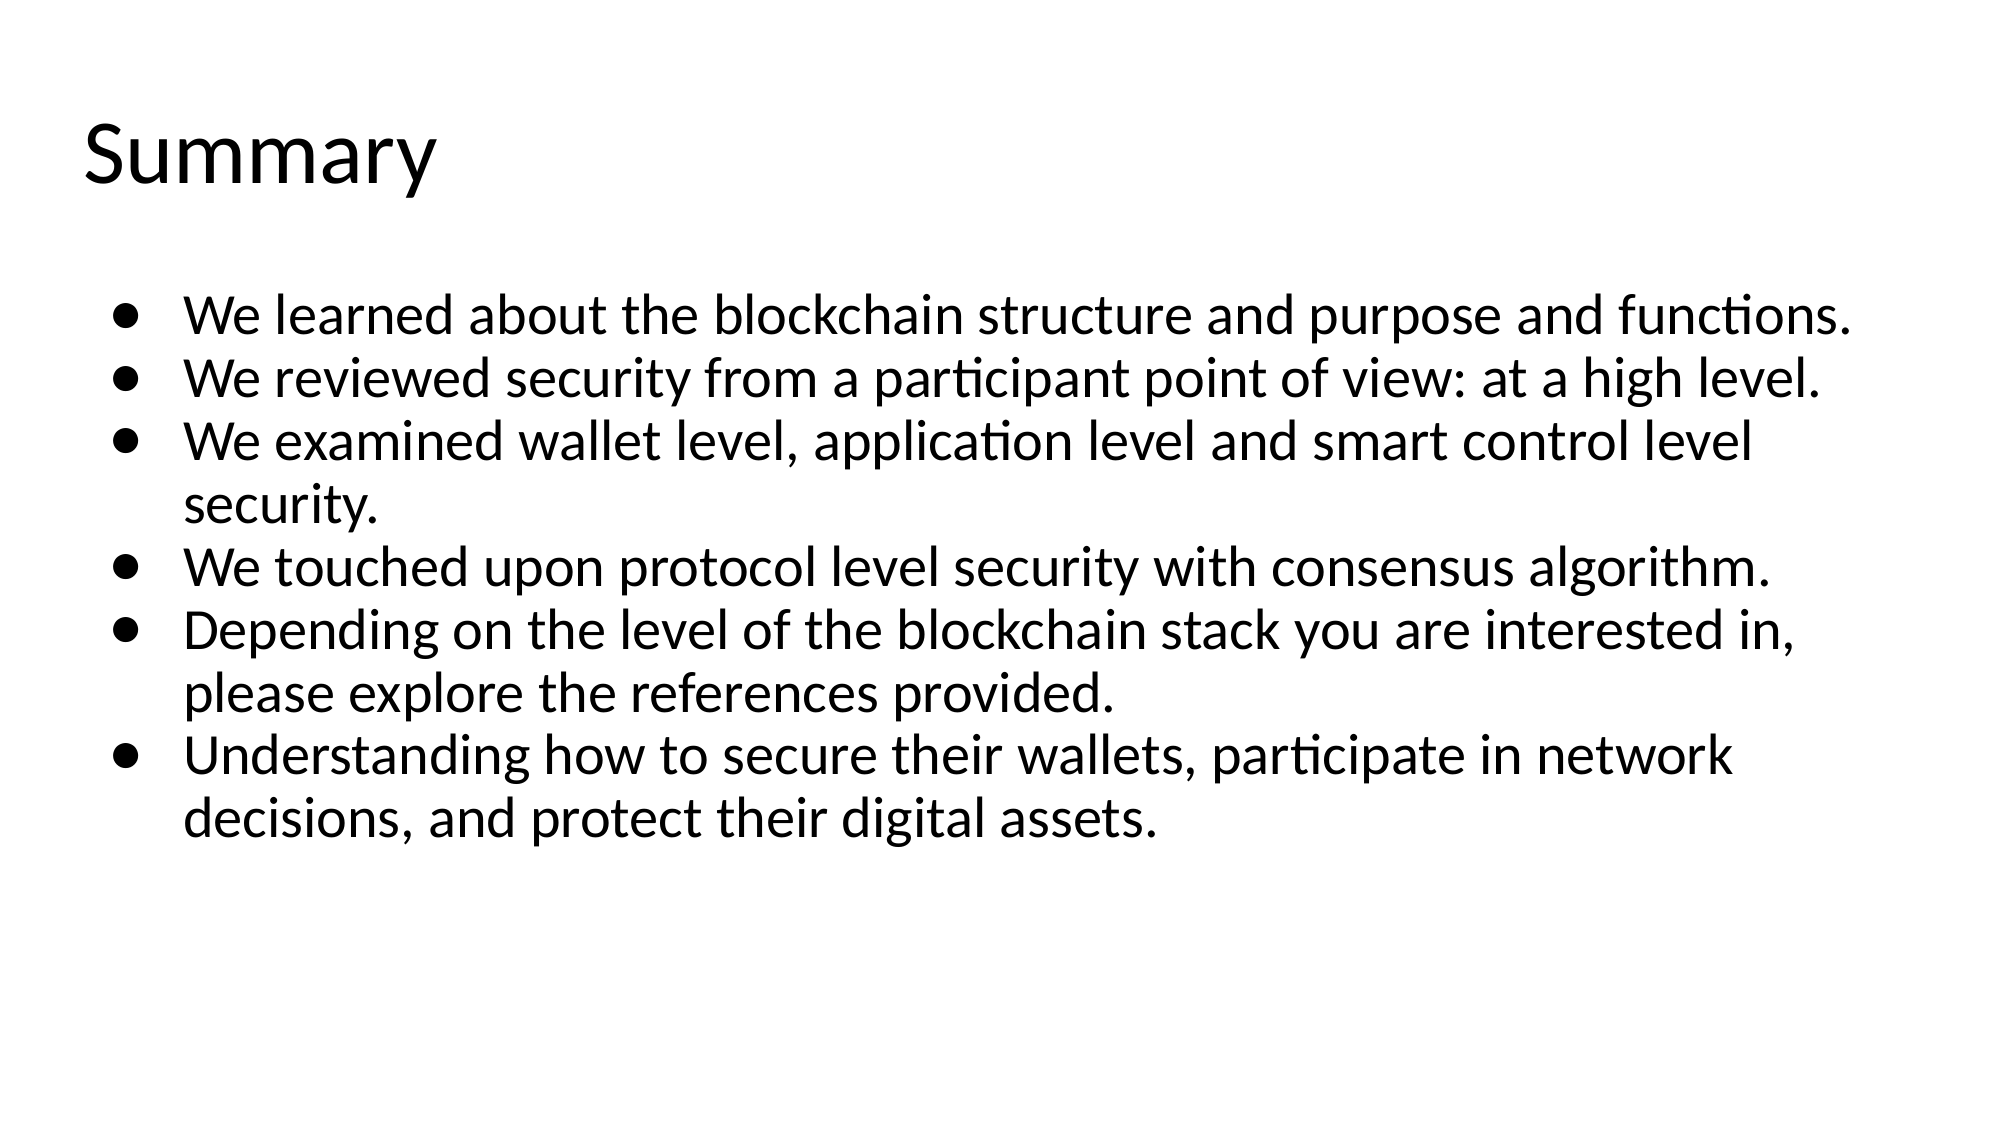

# Summary
We learned about the blockchain structure and purpose and functions.
We reviewed security from a participant point of view: at a high level.
We examined wallet level, application level and smart control level security.
We touched upon protocol level security with consensus algorithm.
Depending on the level of the blockchain stack you are interested in, please explore the references provided.
Understanding how to secure their wallets, participate in network decisions, and protect their digital assets.